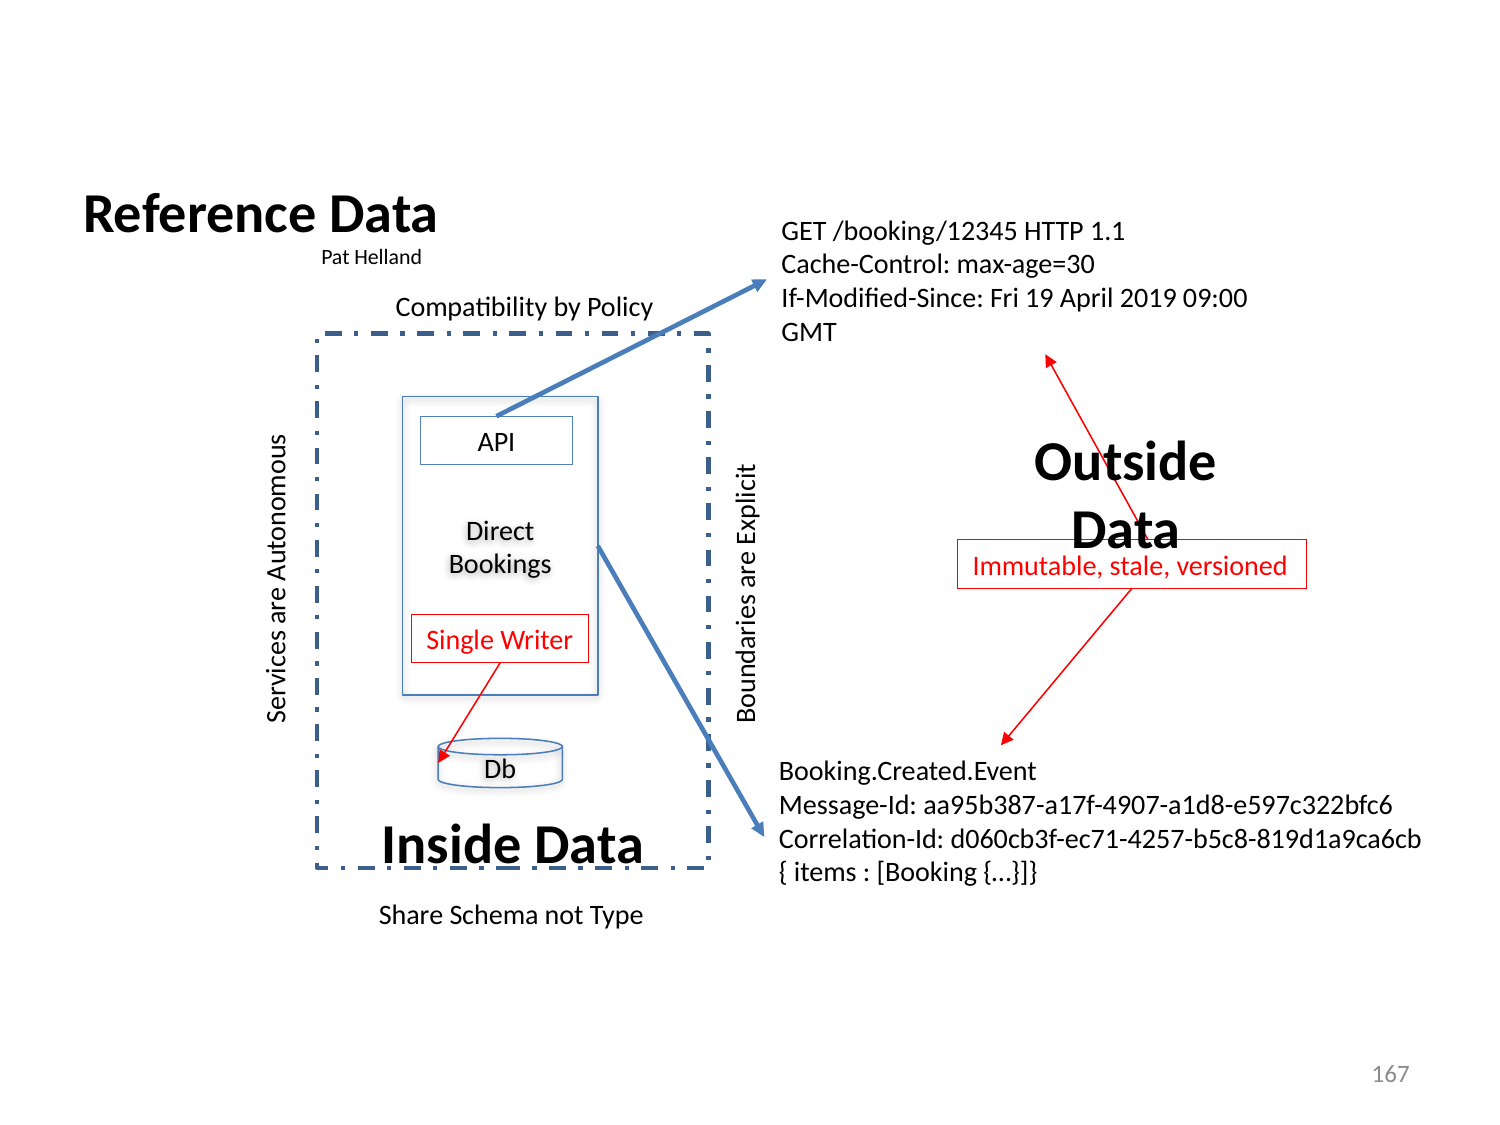

Reference Data
GET /booking/12345 HTTP 1.1
Cache-Control: max-age=30
If-Modified-Since: Fri 19 April 2019 09:00 GMT
Pat Helland
Compatibility by Policy

Direct
Bookings
API
Outside Data
Immutable, stale, versioned
Services are Autonomous
Boundaries are Explicit
Single Writer
Db
Booking.Created.Event
Message-Id: aa95b387-a17f-4907-a1d8-e597c322bfc6
Correlation-Id: d060cb3f-ec71-4257-b5c8-819d1a9ca6cb
{ items : [Booking {…}]}

Inside Data
Share Schema not Type
167